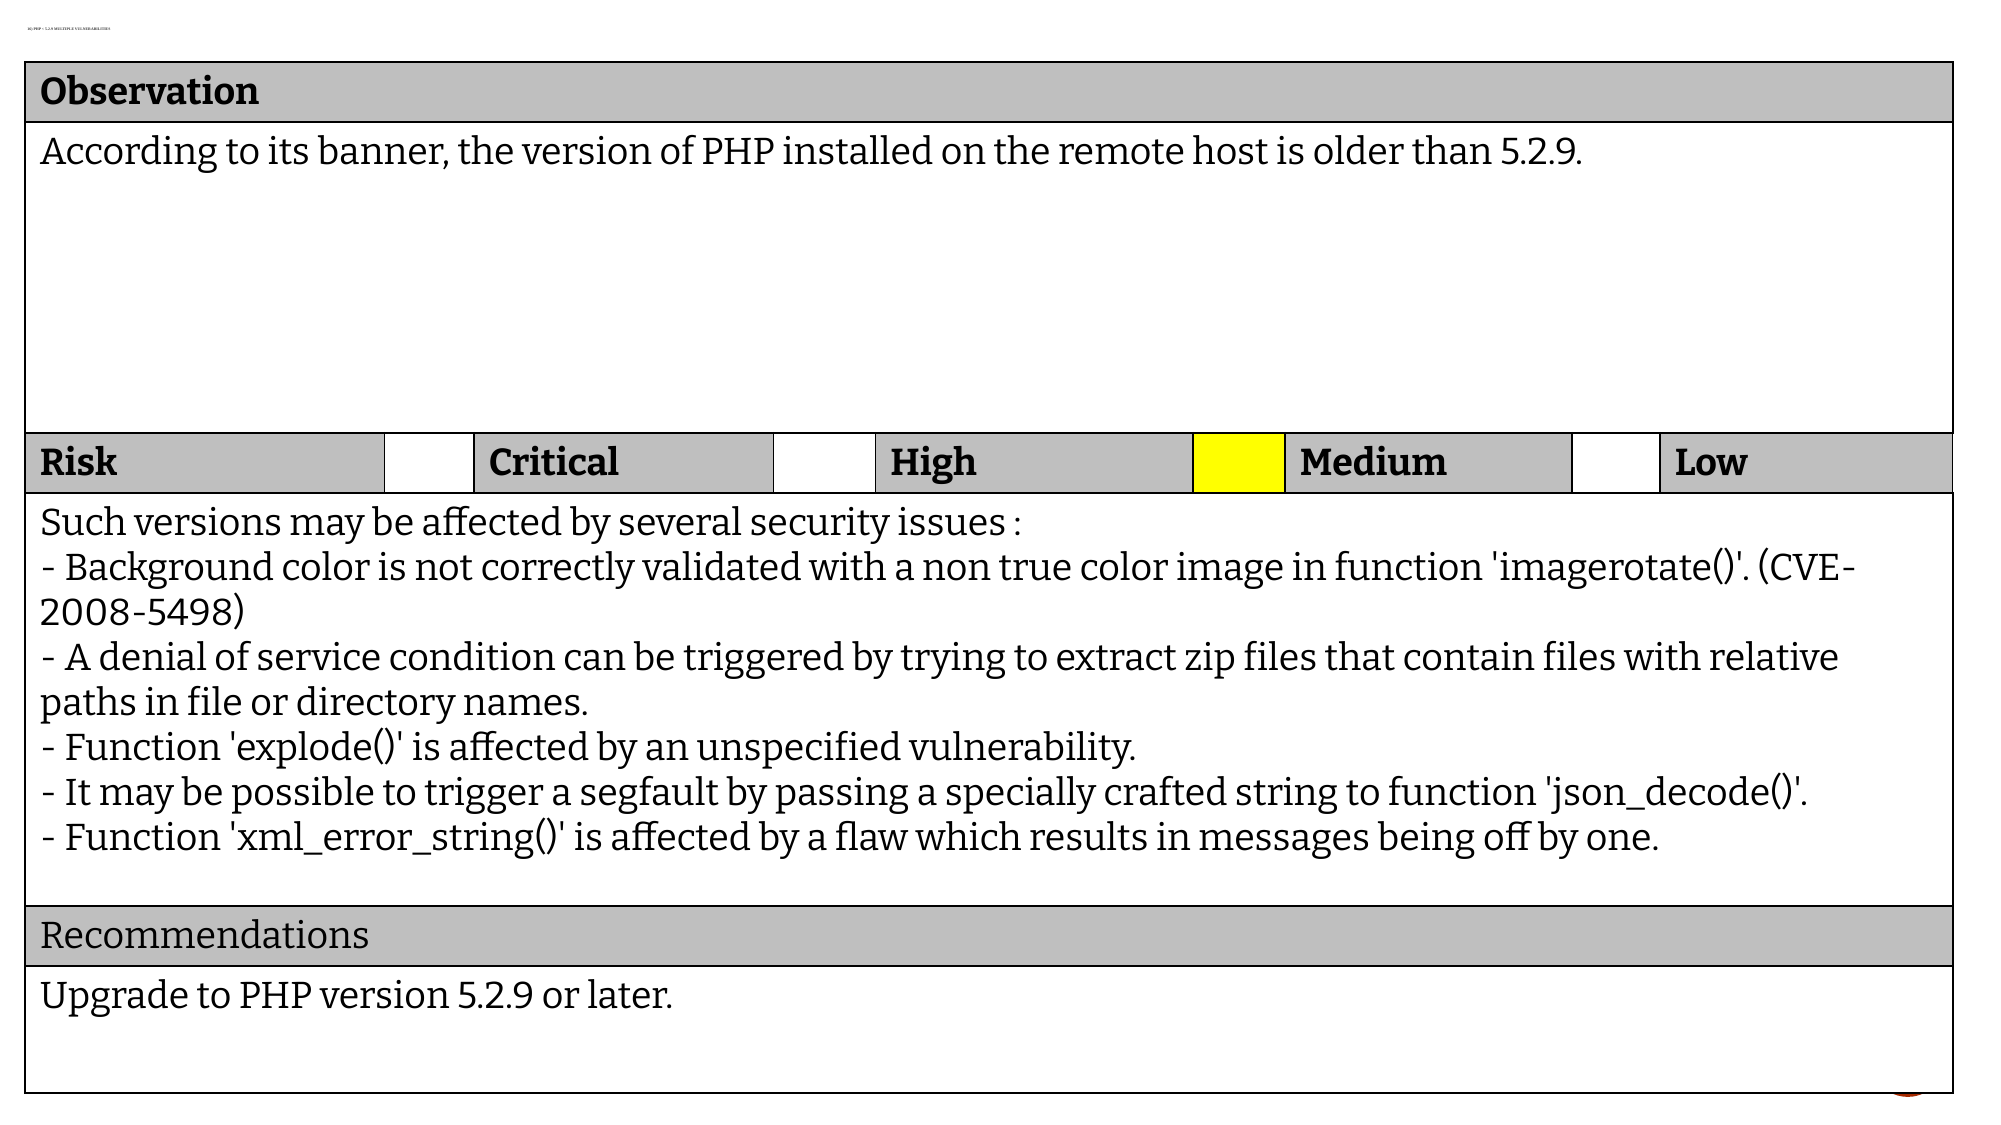

# 16) PHP < 5.2.9 Multiple vulnerabilities
| Observation |
| --- |
| According to its banner, the version of PHP installed on the remote host is older than 5.2.9. |
| Risk |  | Critical |  | High |  | Medium |  | Low |
| --- | --- | --- | --- | --- | --- | --- | --- | --- |
| Such versions may be affected by several security issues : - Background color is not correctly validated with a non true color image in function 'imagerotate()'. (CVE-2008-5498) - A denial of service condition can be triggered by trying to extract zip files that contain files with relative paths in file or directory names. - Function 'explode()' is affected by an unspecified vulnerability. - It may be possible to trigger a segfault by passing a specially crafted string to function 'json\_decode()'. - Function 'xml\_error\_string()' is affected by a flaw which results in messages being off by one. |
| --- |
| Recommendations |
| Upgrade to PHP version 5.2.9 or later. |